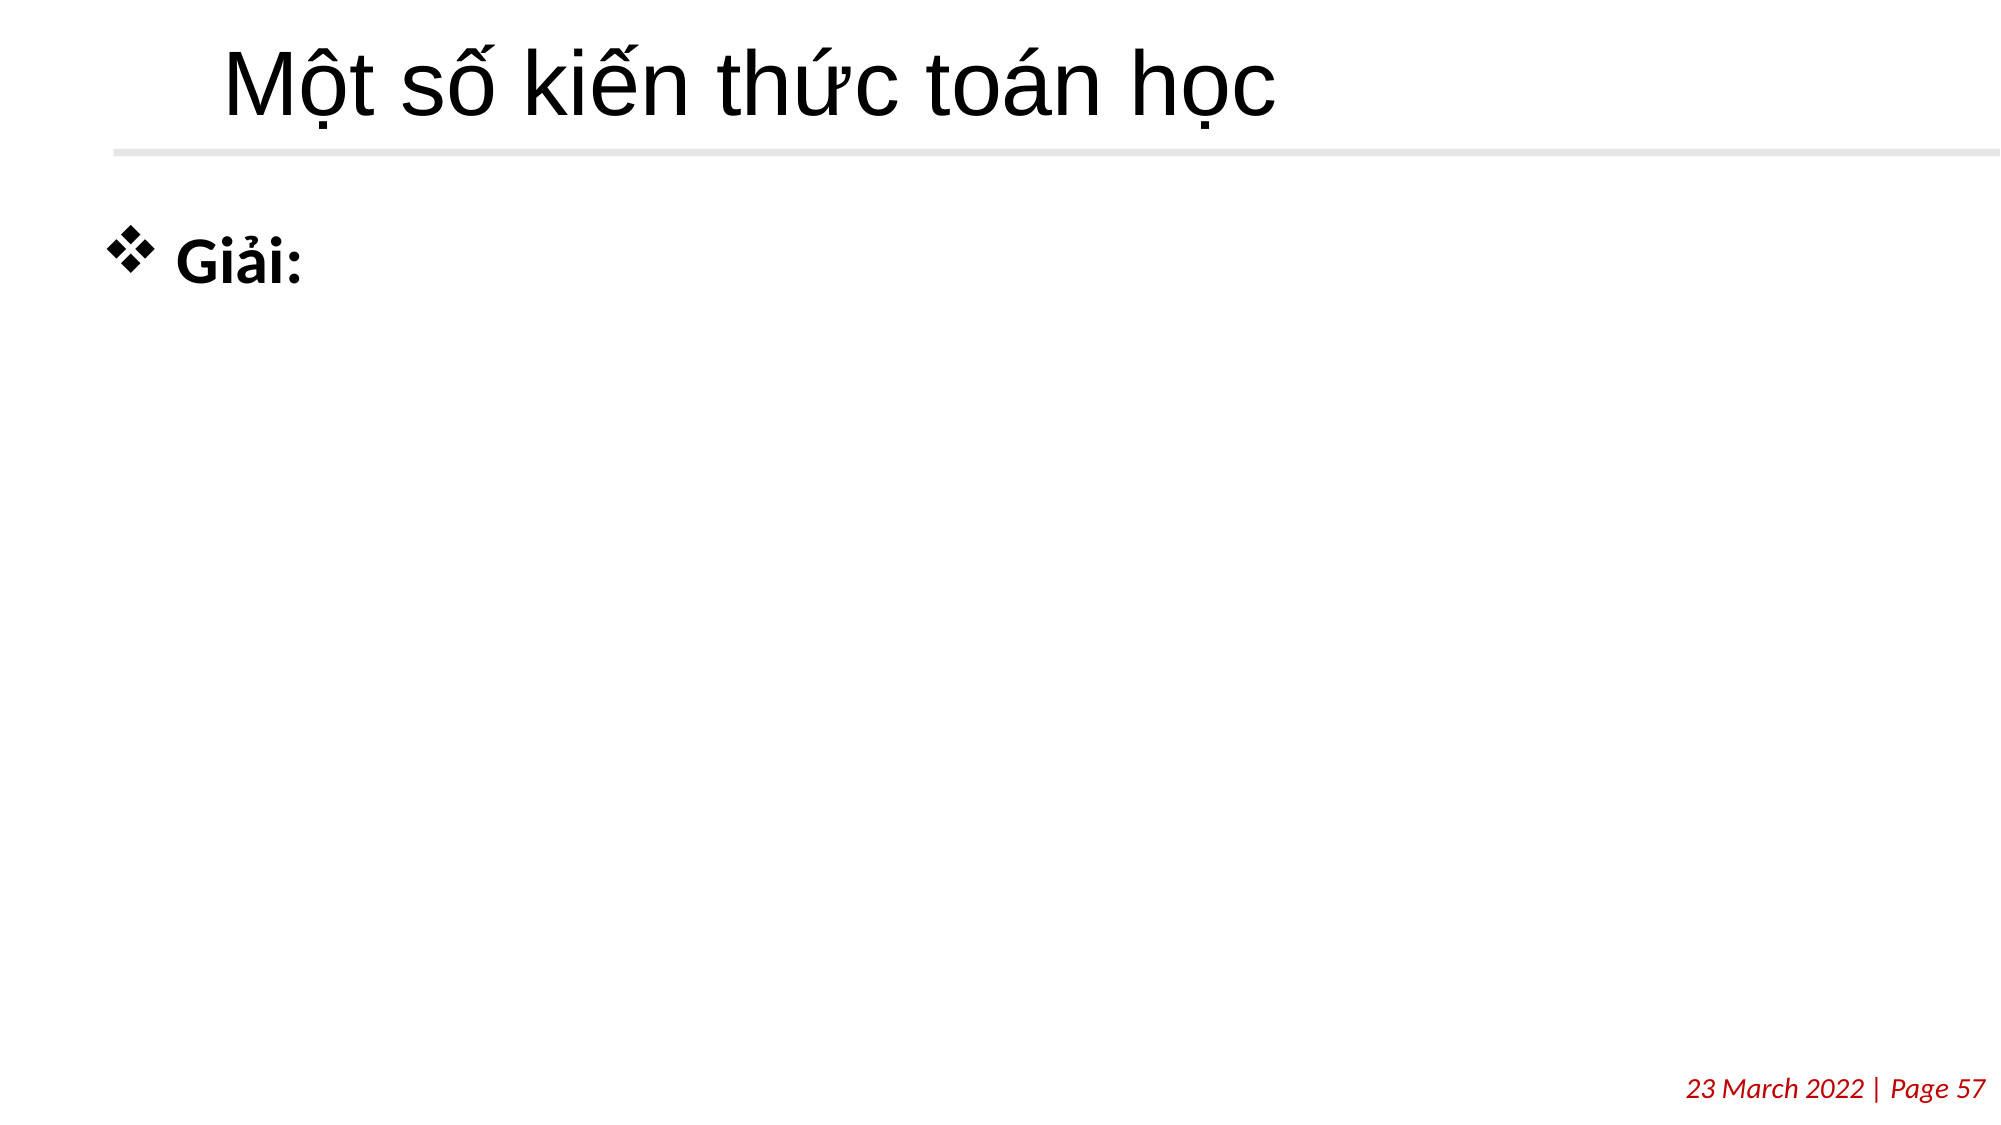

# Một số kiến thức toán học
Giải: